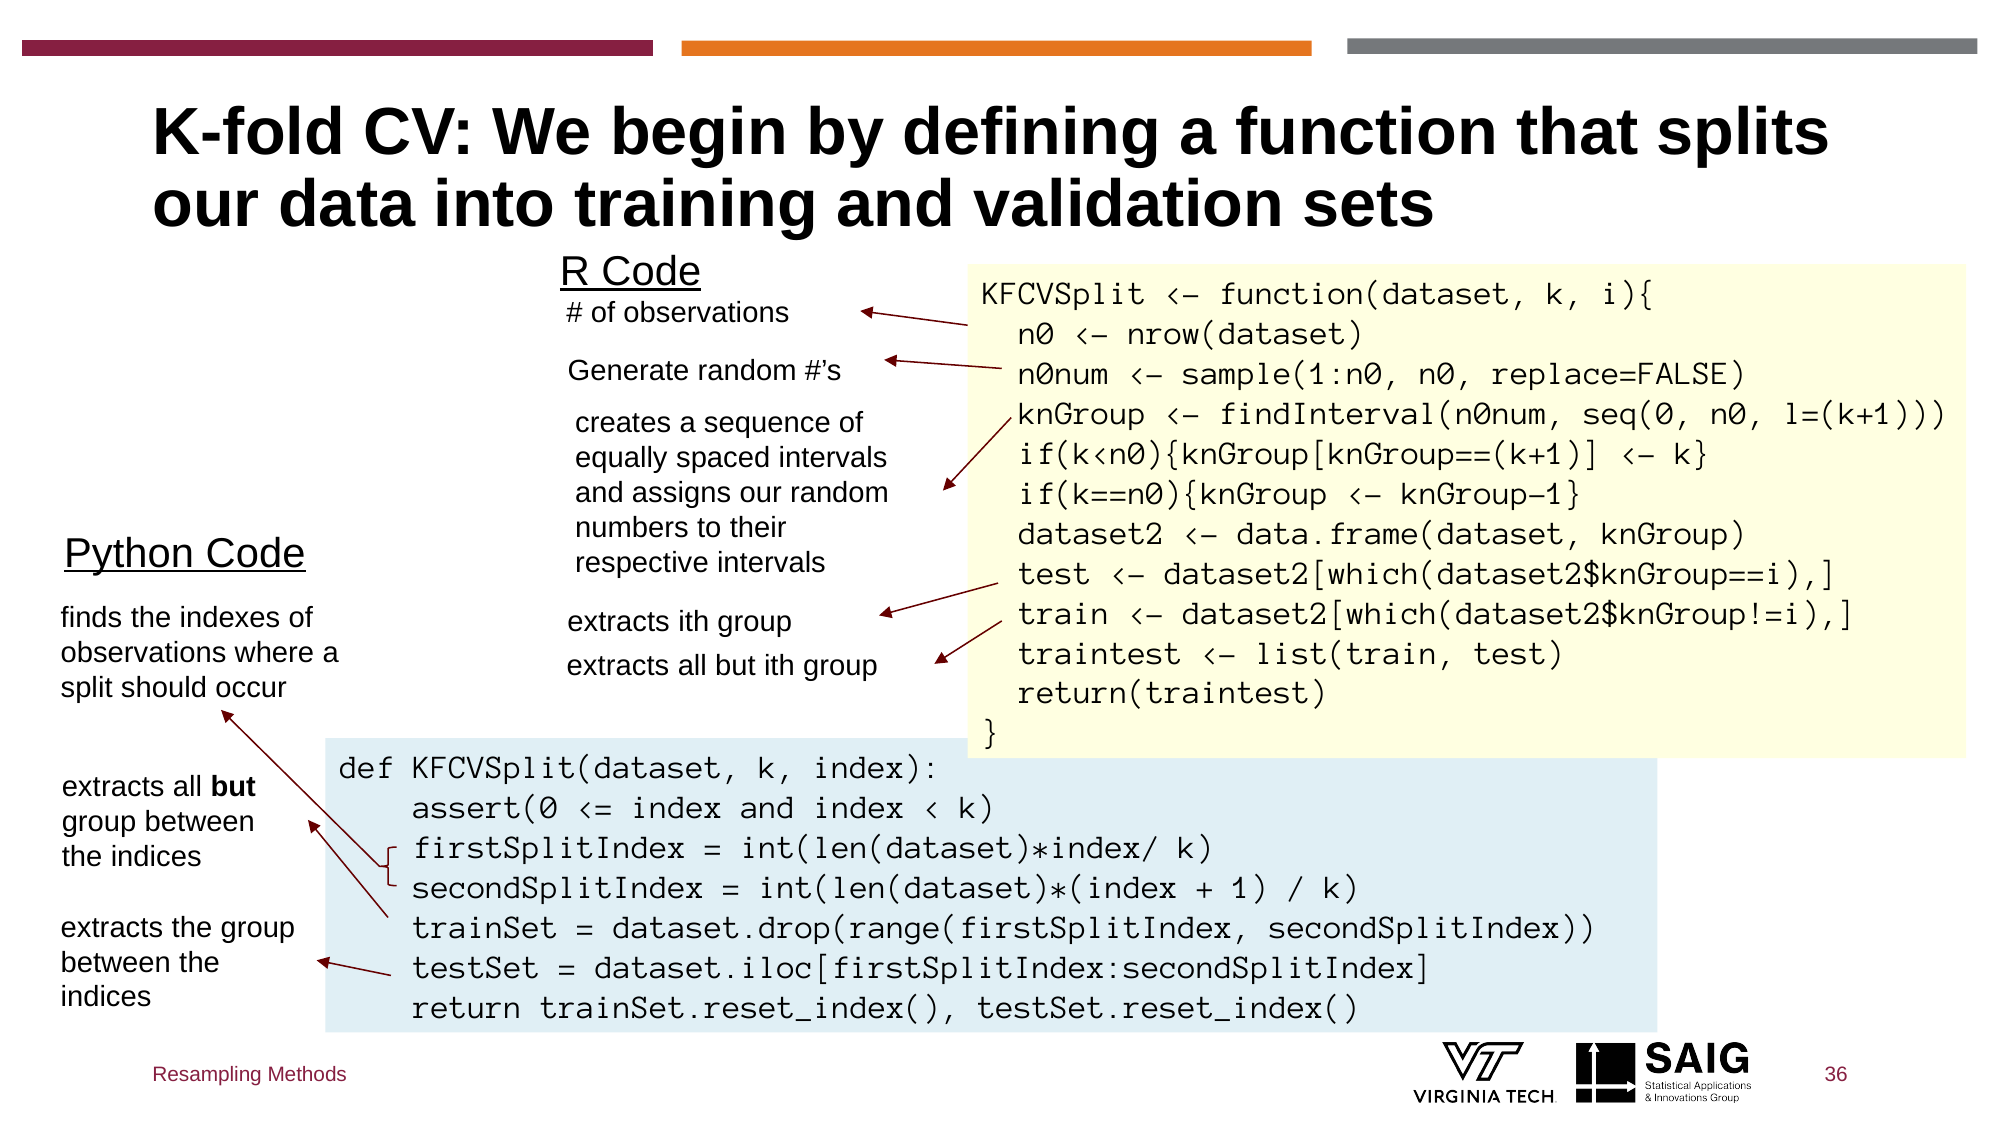

# K-fold CV: We begin by defining a function that splits our data into training and validation sets
R Code
KFCVSplit <- function(dataset, k, i){
  n0 <- nrow(dataset)
  n0num <- sample(1:n0, n0, replace=FALSE)
  knGroup <- findInterval(n0num, seq(0, n0, l=(k+1)))
  if(k<n0){knGroup[knGroup==(k+1)] <- k}
  if(k==n0){knGroup <- knGroup-1}
  dataset2 <- data.frame(dataset, knGroup)
  test <- dataset2[which(dataset2$knGroup==i),]
  train <- dataset2[which(dataset2$knGroup!=i),]
  traintest <- list(train, test)
  return(traintest)
}
# of observations
Generate random #’s
creates a sequence of equally spaced intervals and assigns our random numbers to their respective intervals
Python Code
finds the indexes of  observations where a split should occur
extracts ith group
extracts all but ith group
def KFCVSplit(dataset, k, index):
    assert(0 <= index and index < k)
    firstSplitIndex = int(len(dataset)*index/ k)
    secondSplitIndex = int(len(dataset)*(index + 1) / k)
    trainSet = dataset.drop(range(firstSplitIndex, secondSplitIndex))
    testSet = dataset.iloc[firstSplitIndex:secondSplitIndex]
    return trainSet.reset_index(), testSet.reset_index()
extracts all but  group between the indices

extracts the group between the indices
Resampling Methods
36